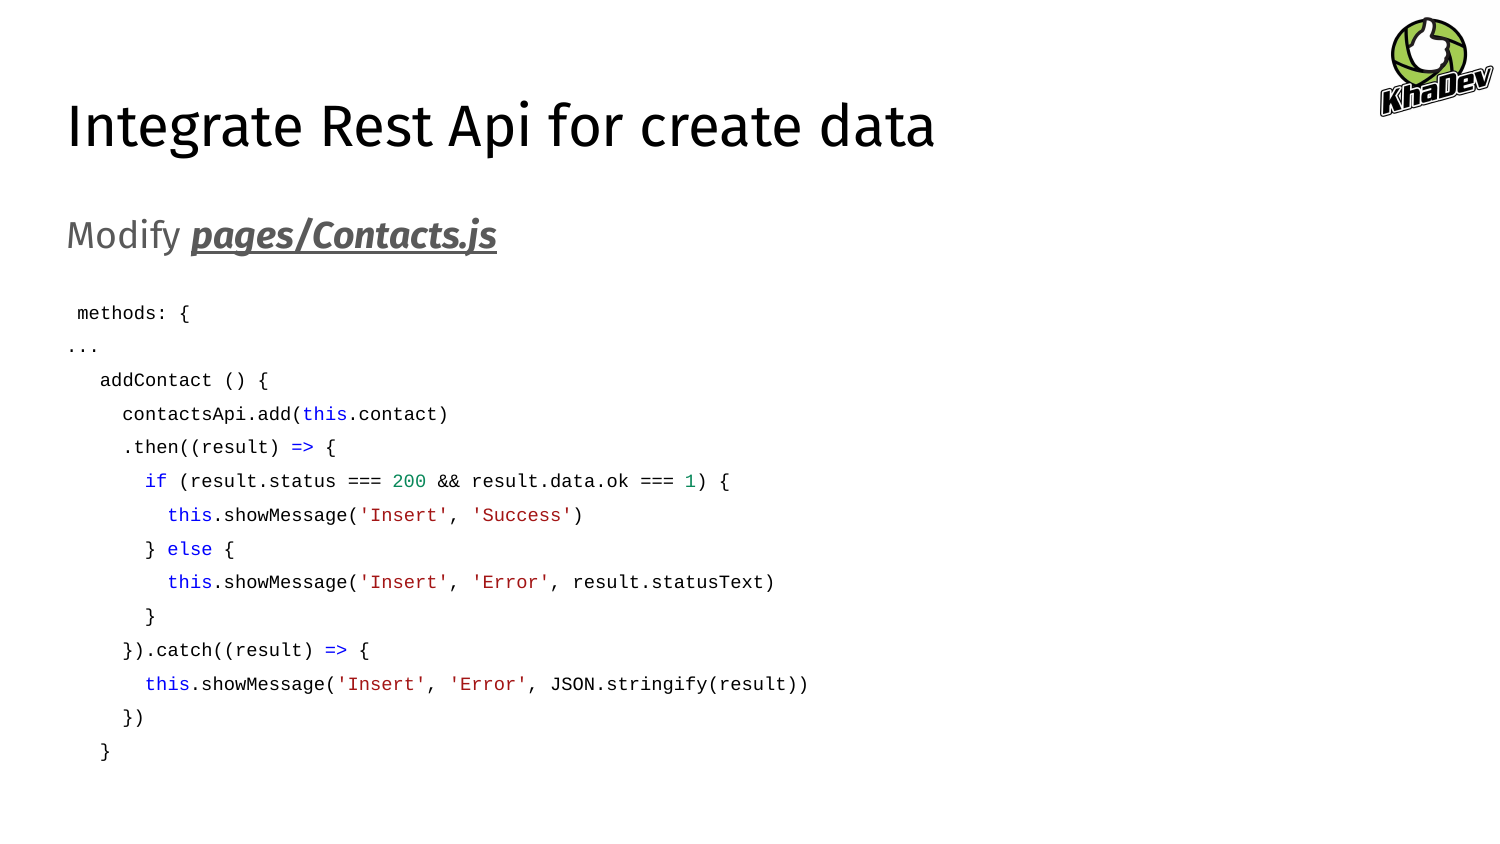

# Integrate Rest Api for create data
Modify pages/Contacts.js
 methods: {
...
   addContact () {
     contactsApi.add(this.contact)
     .then((result) => {
       if (result.status === 200 && result.data.ok === 1) {
         this.showMessage('Insert', 'Success')
       } else {
         this.showMessage('Insert', 'Error', result.statusText)
       }
     }).catch((result) => {
       this.showMessage('Insert', 'Error', JSON.stringify(result))
     })
   }